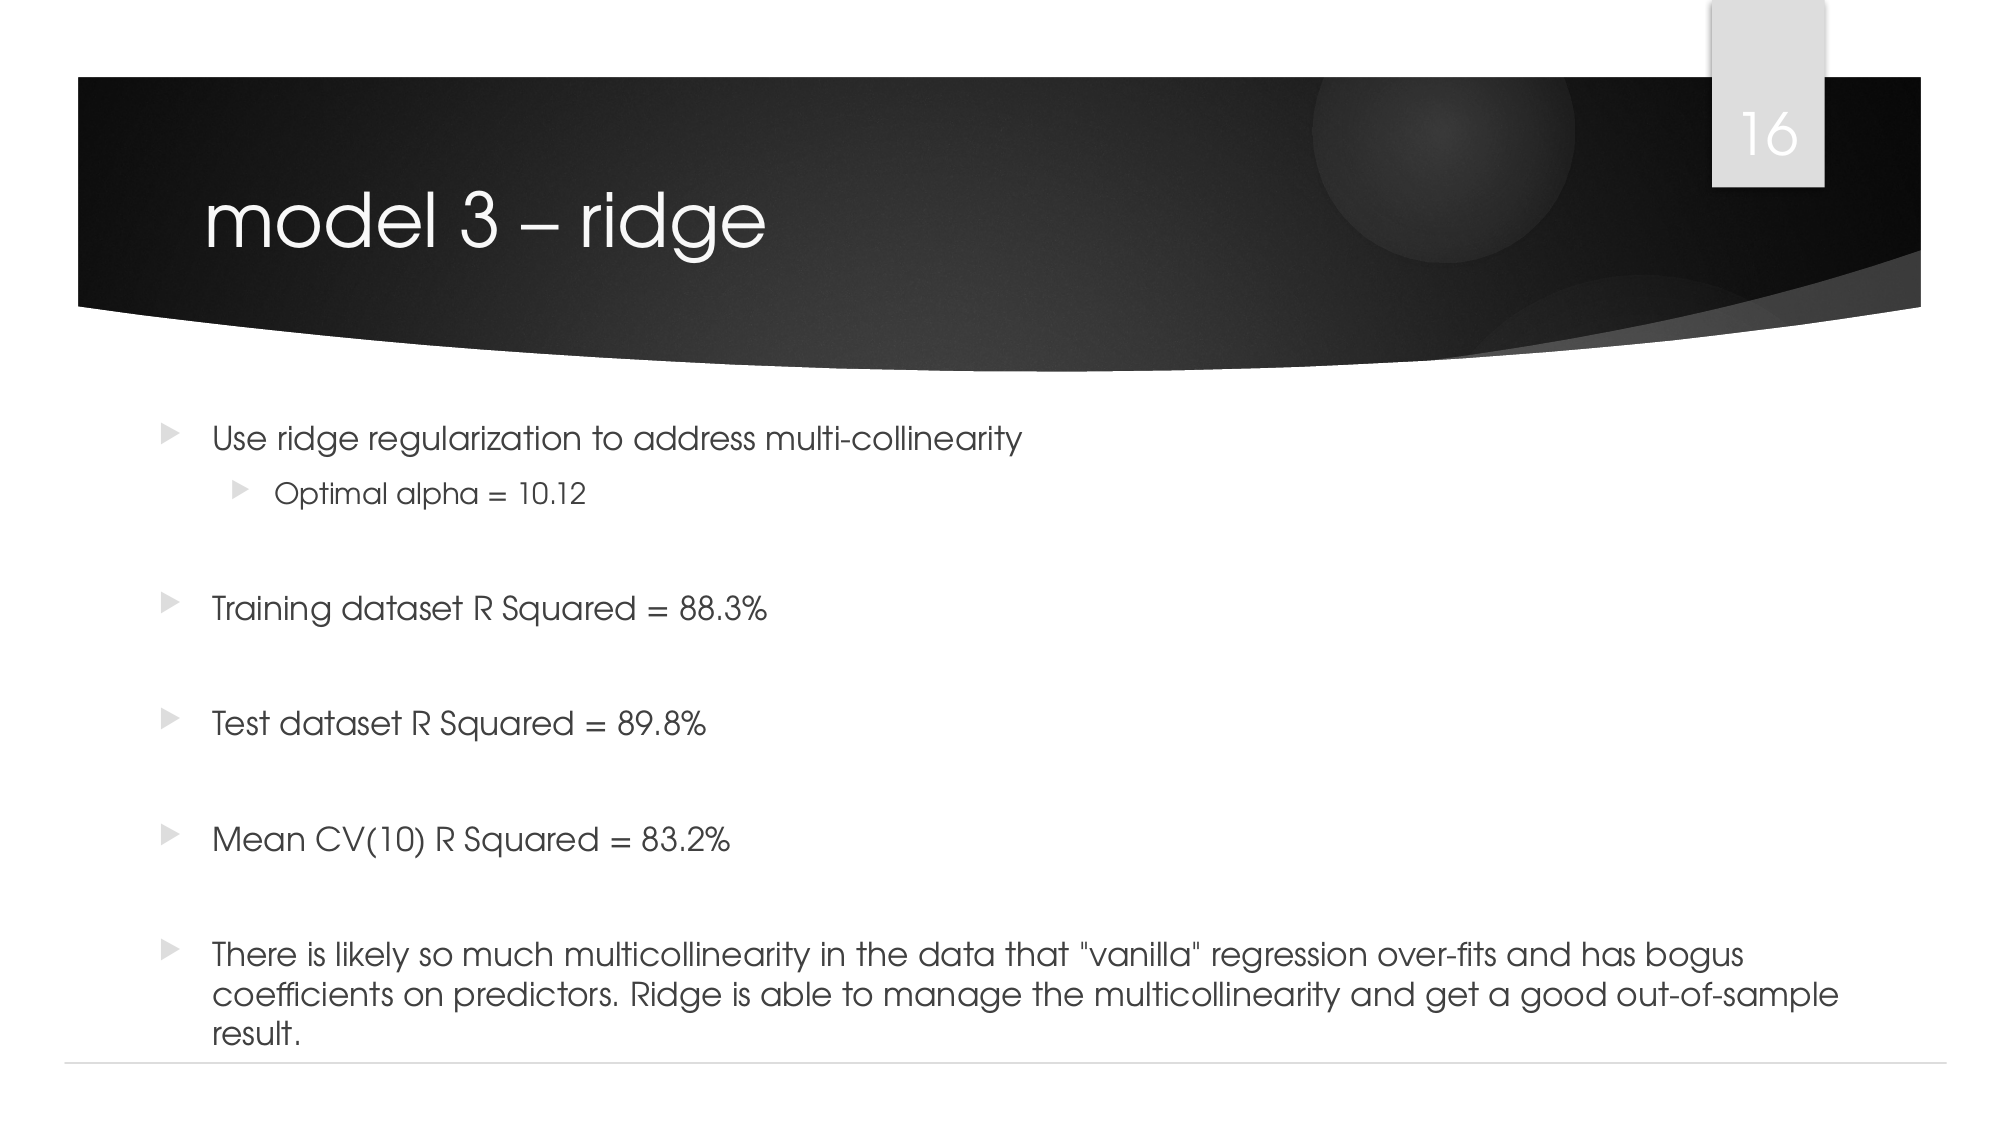

16
# model 3 – ridge
Use ridge regularization to address multi-collinearity
Optimal alpha = 10.12

Training dataset R Squared = 88.3%

Test dataset R Squared = 89.8%

Mean CV(10) R Squared = 83.2%

There is likely so much multicollinearity in the data that "vanilla" regression over-fits and has bogus coefficients on predictors. Ridge is able to manage the multicollinearity and get a good out-of-sample result.